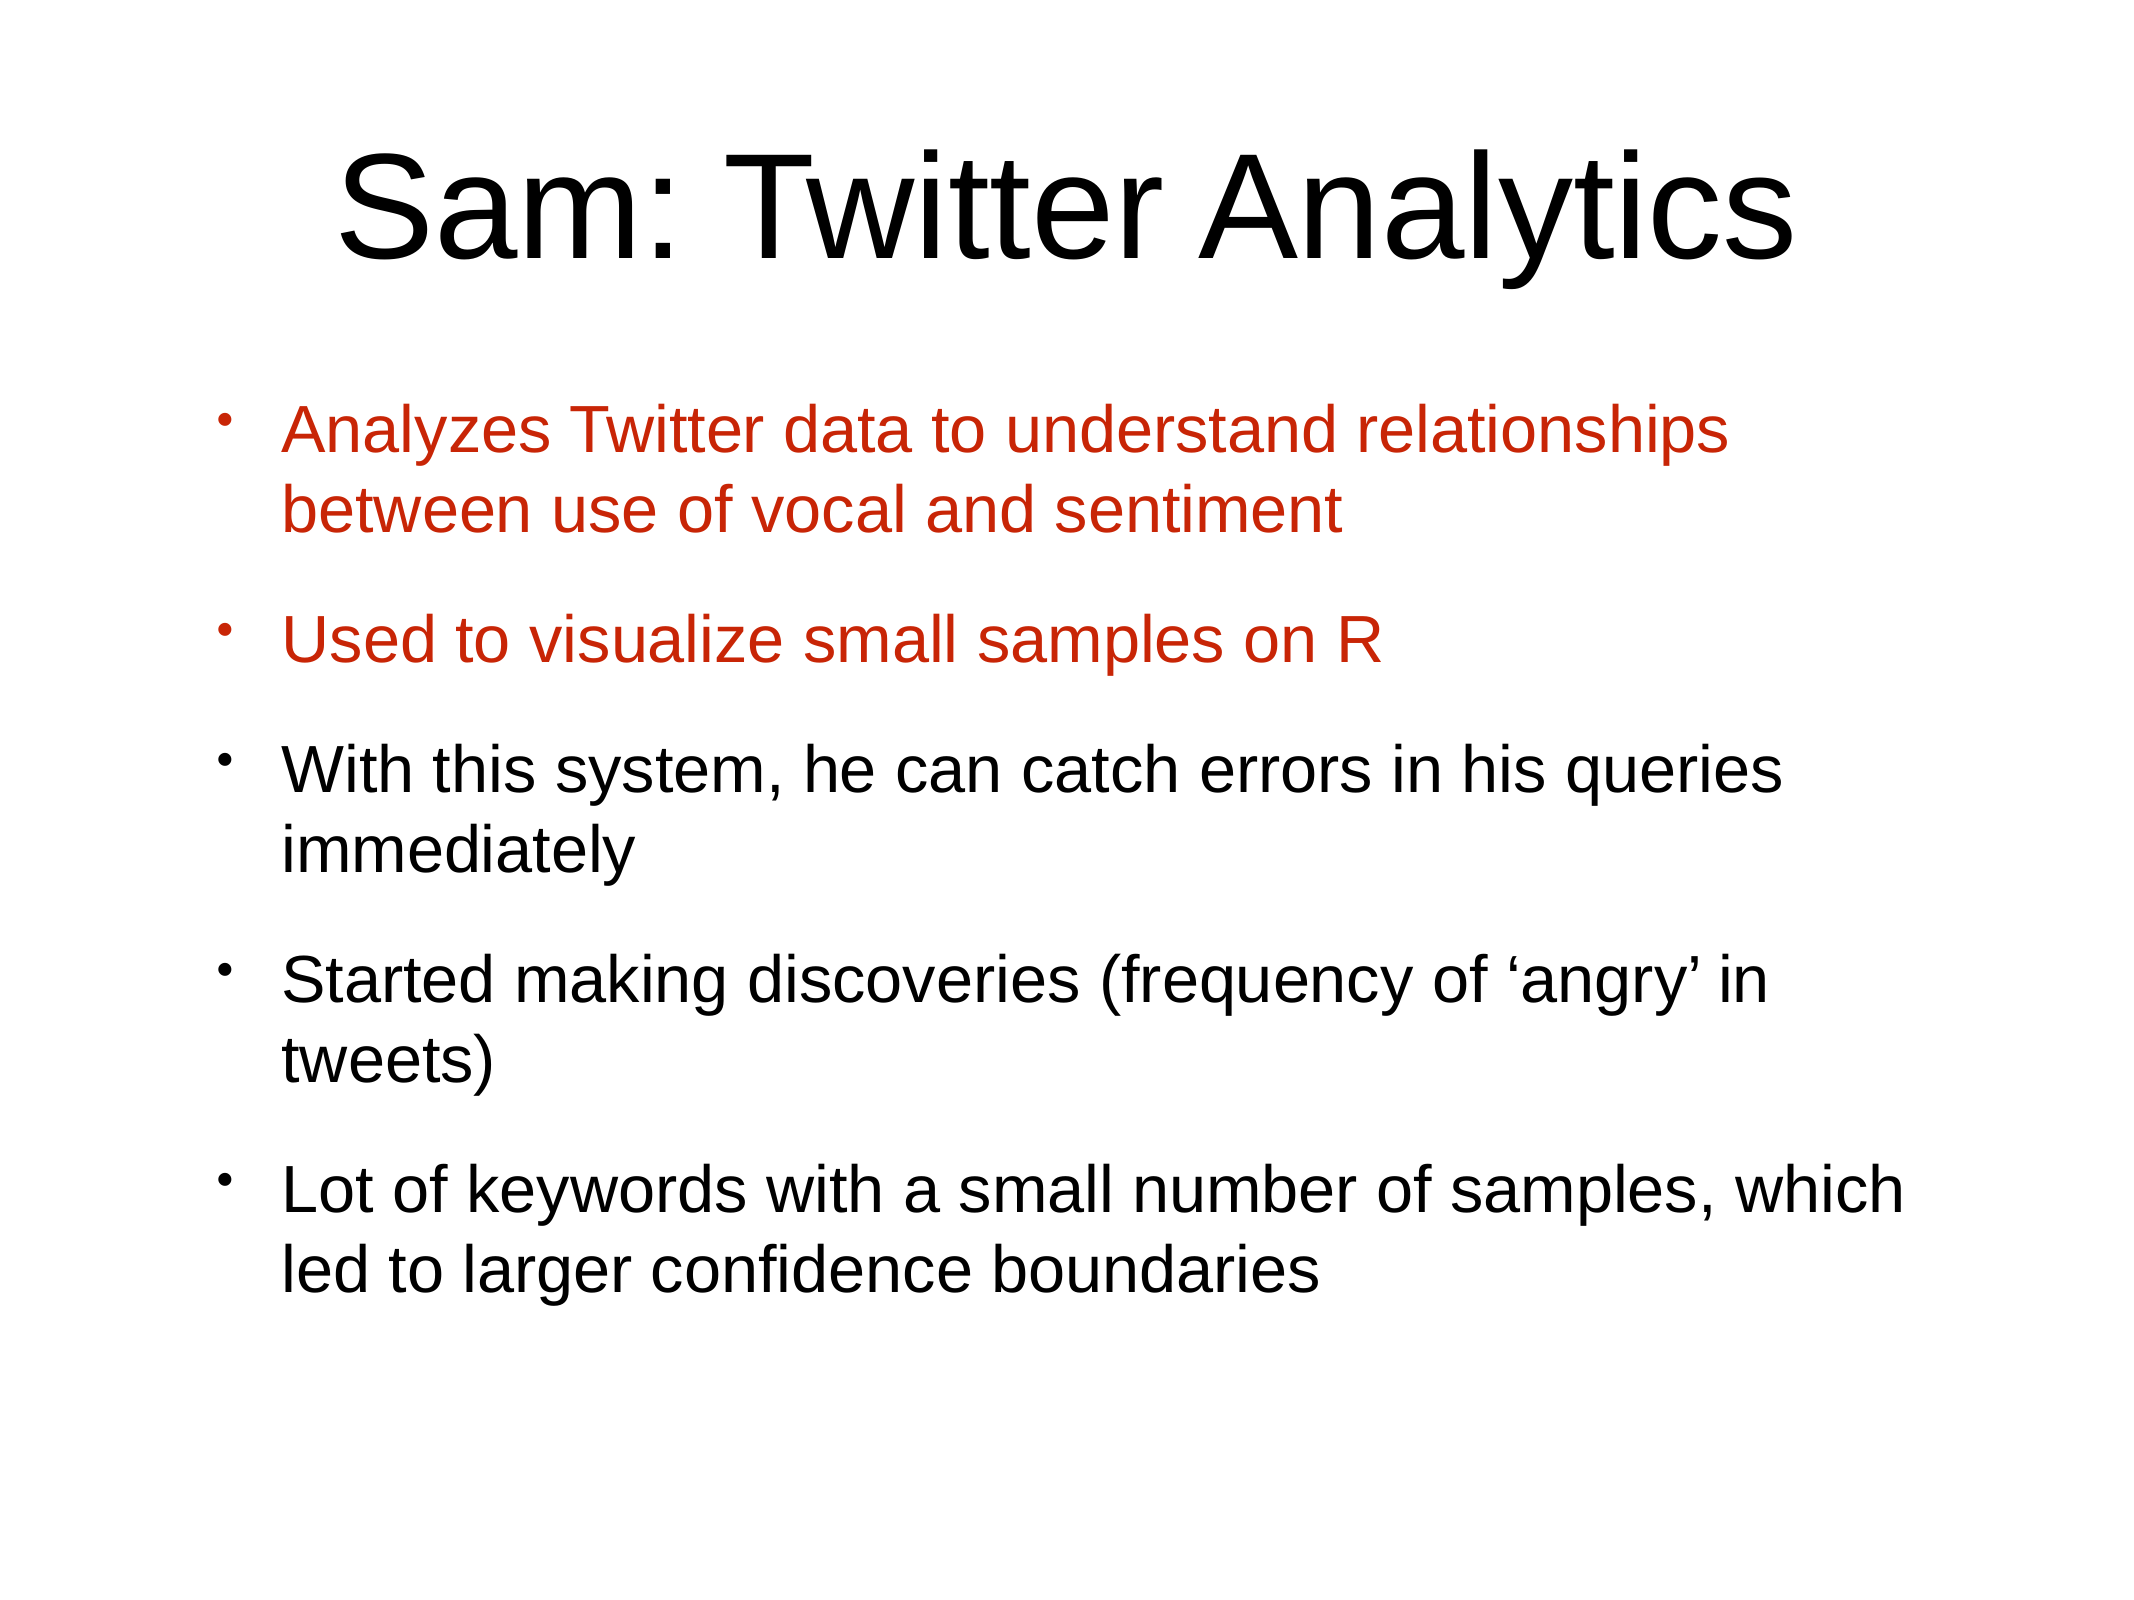

# Sam: Twitter Analytics
Analyzes Twitter data to understand relationships between use of vocal and sentiment
Used to visualize small samples on R
With this system, he can catch errors in his queries immediately
Started making discoveries (frequency of ‘angry’ in tweets)
Lot of keywords with a small number of samples, which led to larger confidence boundaries